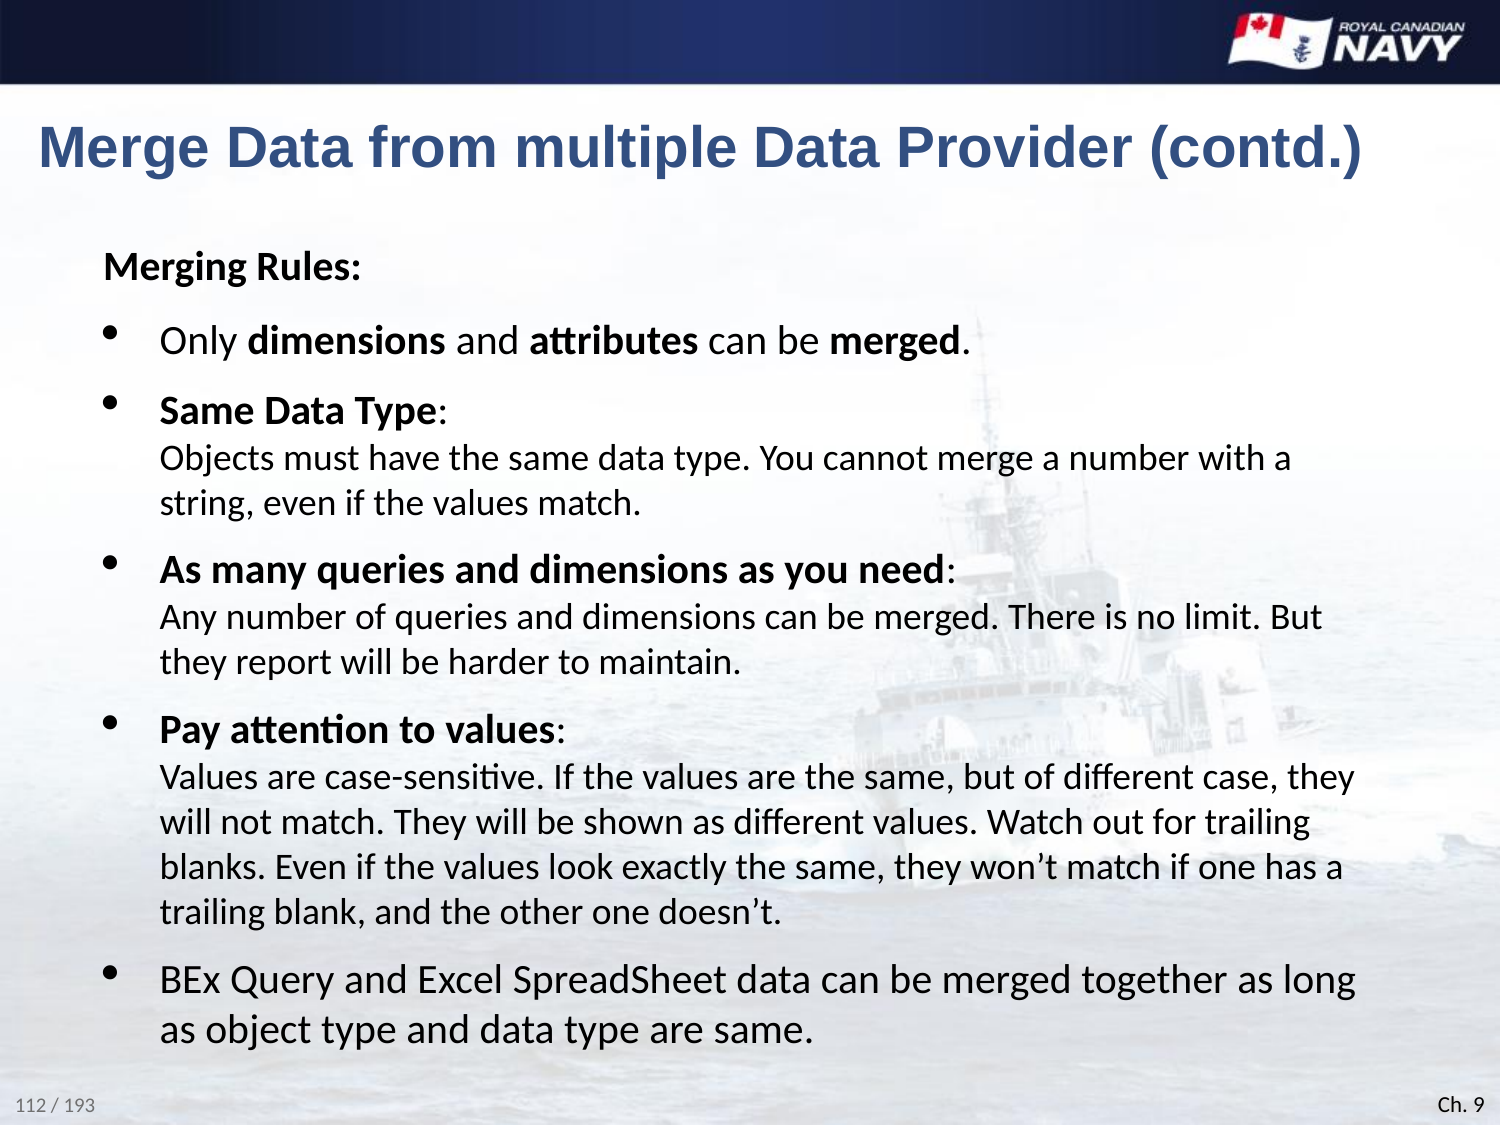

# Merge Data from multiple Data Provider (contd.)
Merging Rules:

Only dimensions and attributes can be merged.

Same Data Type:
Objects must have the same data type. You cannot merge a number with a string, even if the values match.

As many queries and dimensions as you need:
Any number of queries and dimensions can be merged. There is no limit. But they report will be harder to maintain.

Pay attention to values:
Values are case-sensitive. If the values are the same, but of different case, they will not match. They will be shown as different values. Watch out for trailing blanks. Even if the values look exactly the same, they won’t match if one has a trailing blank, and the other one doesn’t.

BEx Query and Excel SpreadSheet data can be merged together as long as object type and data type are same.
Ch. 9
112 / 193